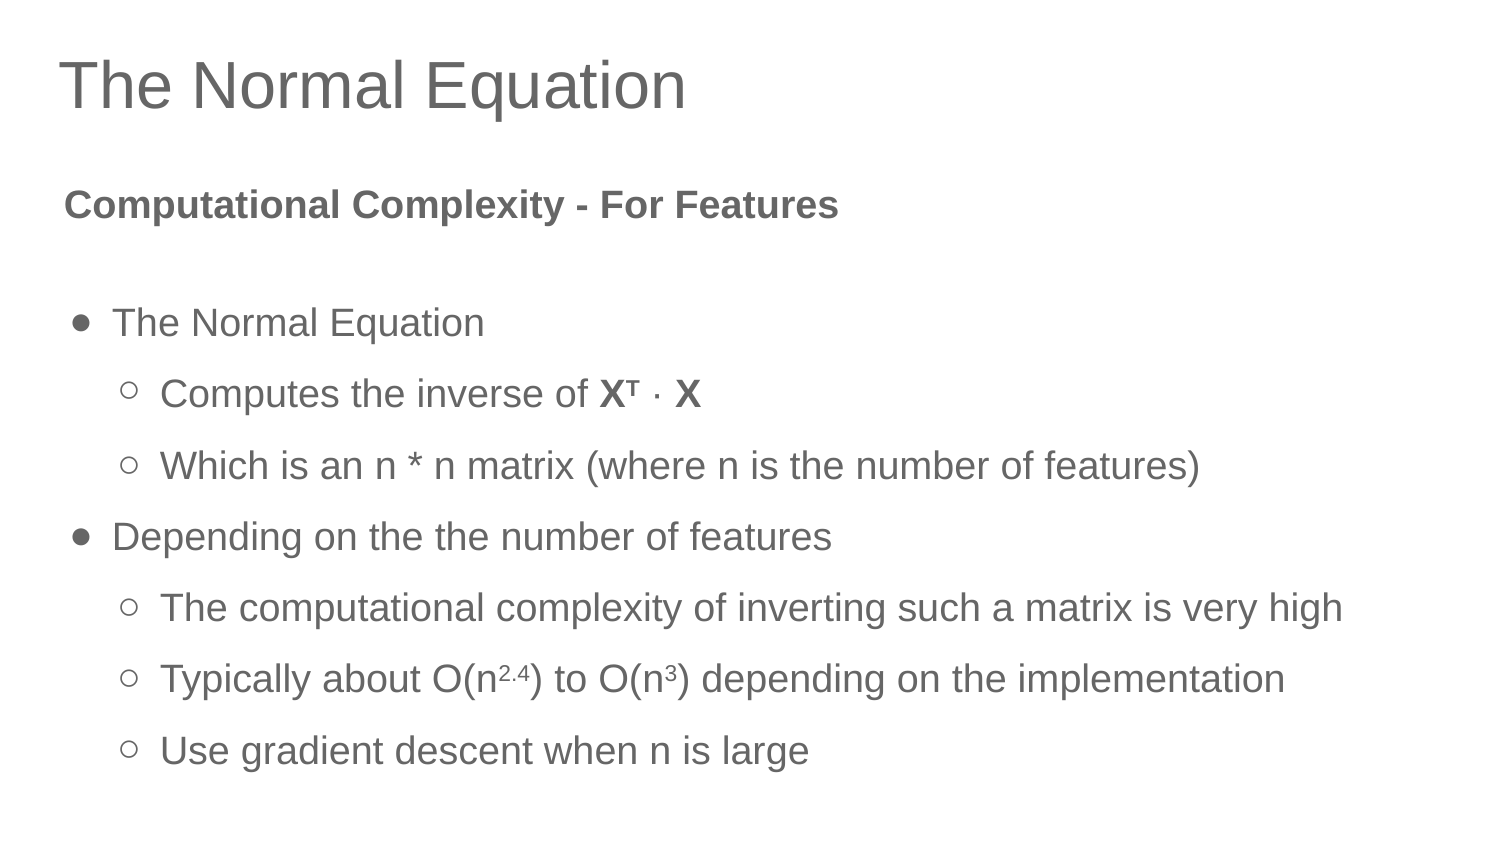

The Normal Equation
Computational Complexity - For Features

The Normal Equation
Computes the inverse of XT · X
Which is an n * n matrix (where n is the number of features)
Depending on the the number of features
The computational complexity of inverting such a matrix is very high
Typically about O(n2.4) to O(n3) depending on the implementation
Use gradient descent when n is large